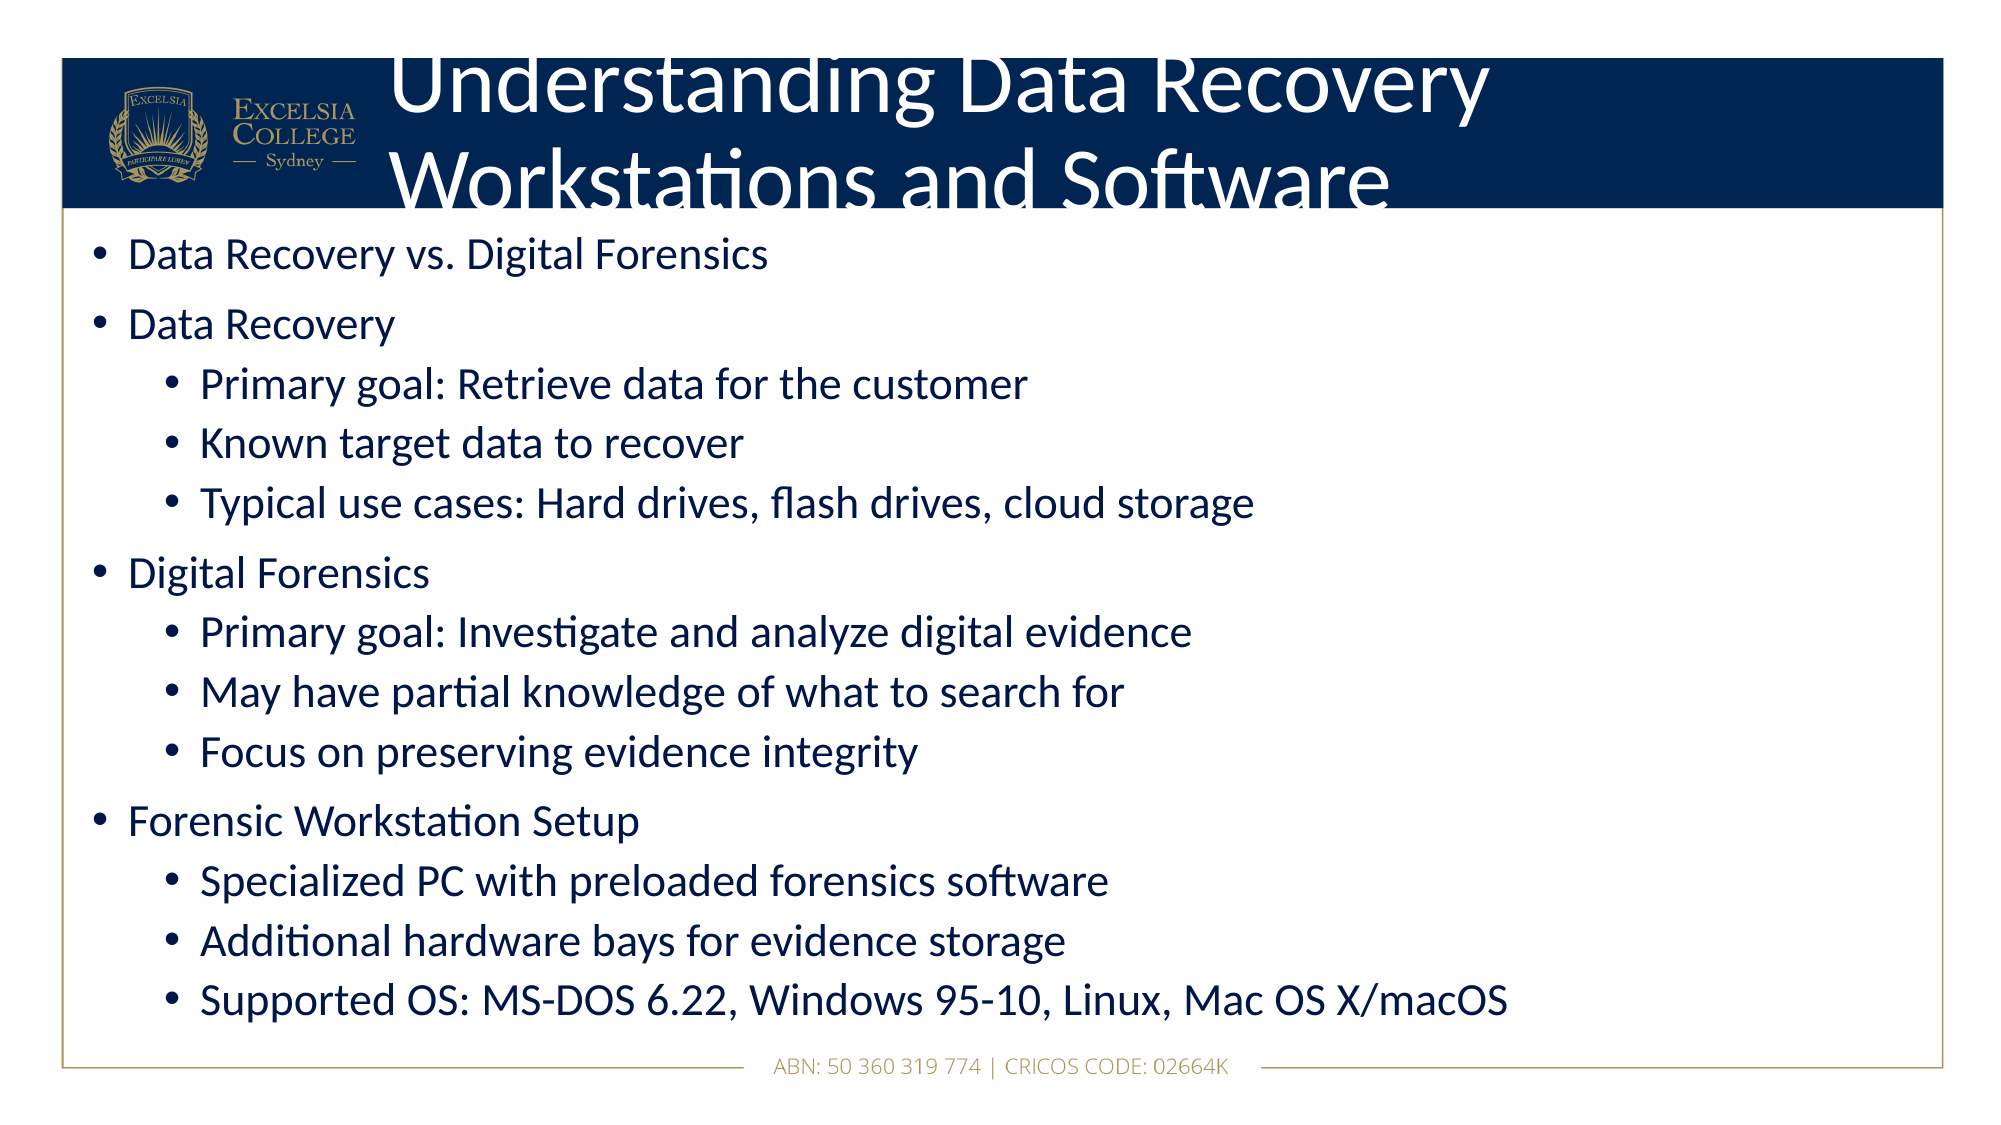

# Understanding Data Recovery Workstations and Software
Data Recovery vs. Digital Forensics
Data Recovery
Primary goal: Retrieve data for the customer
Known target data to recover
Typical use cases: Hard drives, flash drives, cloud storage
Digital Forensics
Primary goal: Investigate and analyze digital evidence
May have partial knowledge of what to search for
Focus on preserving evidence integrity
Forensic Workstation Setup
Specialized PC with preloaded forensics software
Additional hardware bays for evidence storage
Supported OS: MS-DOS 6.22, Windows 95-10, Linux, Mac OS X/macOS